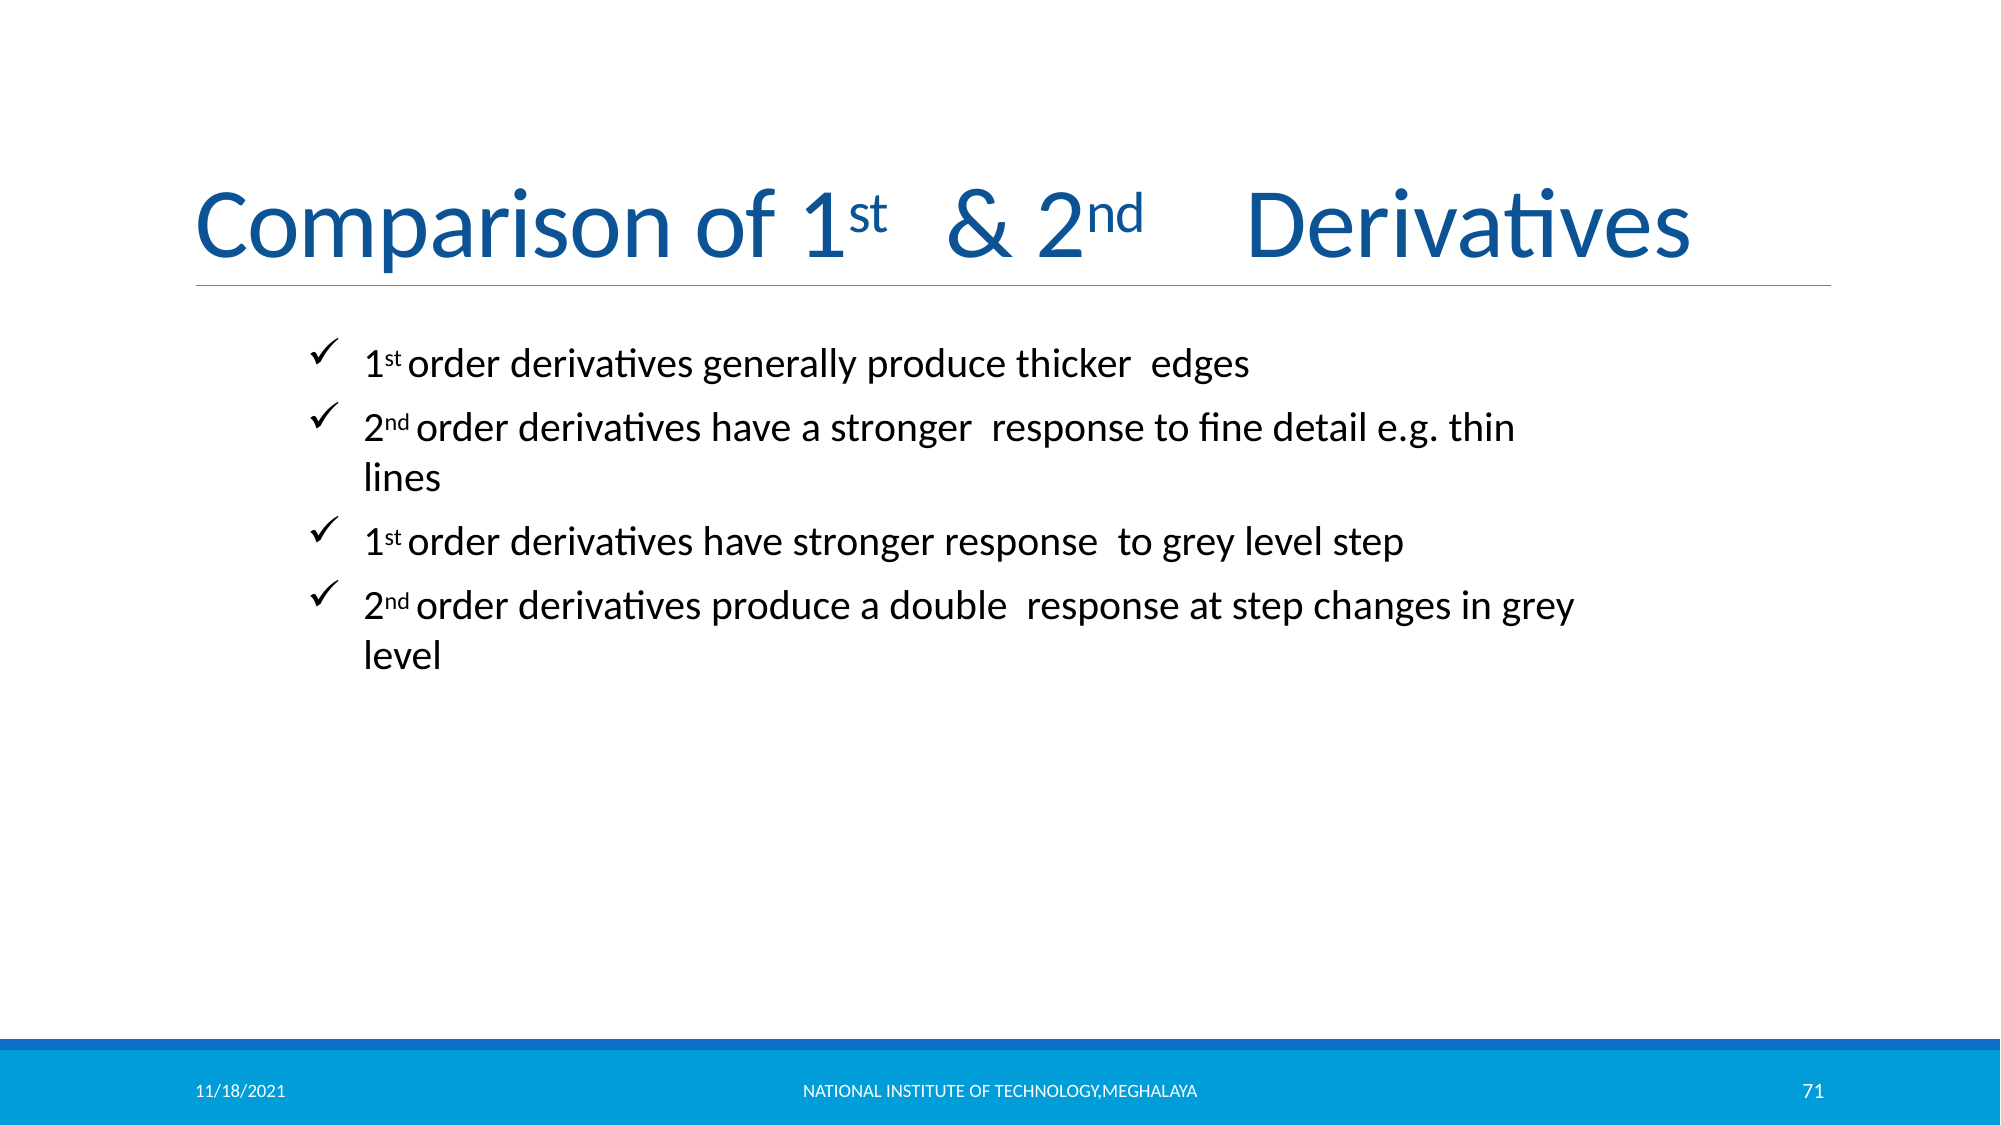

# Comparison of 1st	& 2nd	Derivatives
1st order derivatives generally produce thicker  edges
2nd order derivatives have a stronger  response to fine detail e.g. thin lines
1st order derivatives have stronger response  to grey level step
2nd order derivatives produce a double  response at step changes in grey level
11/18/2021
National Institute of Technology,Meghalaya
71